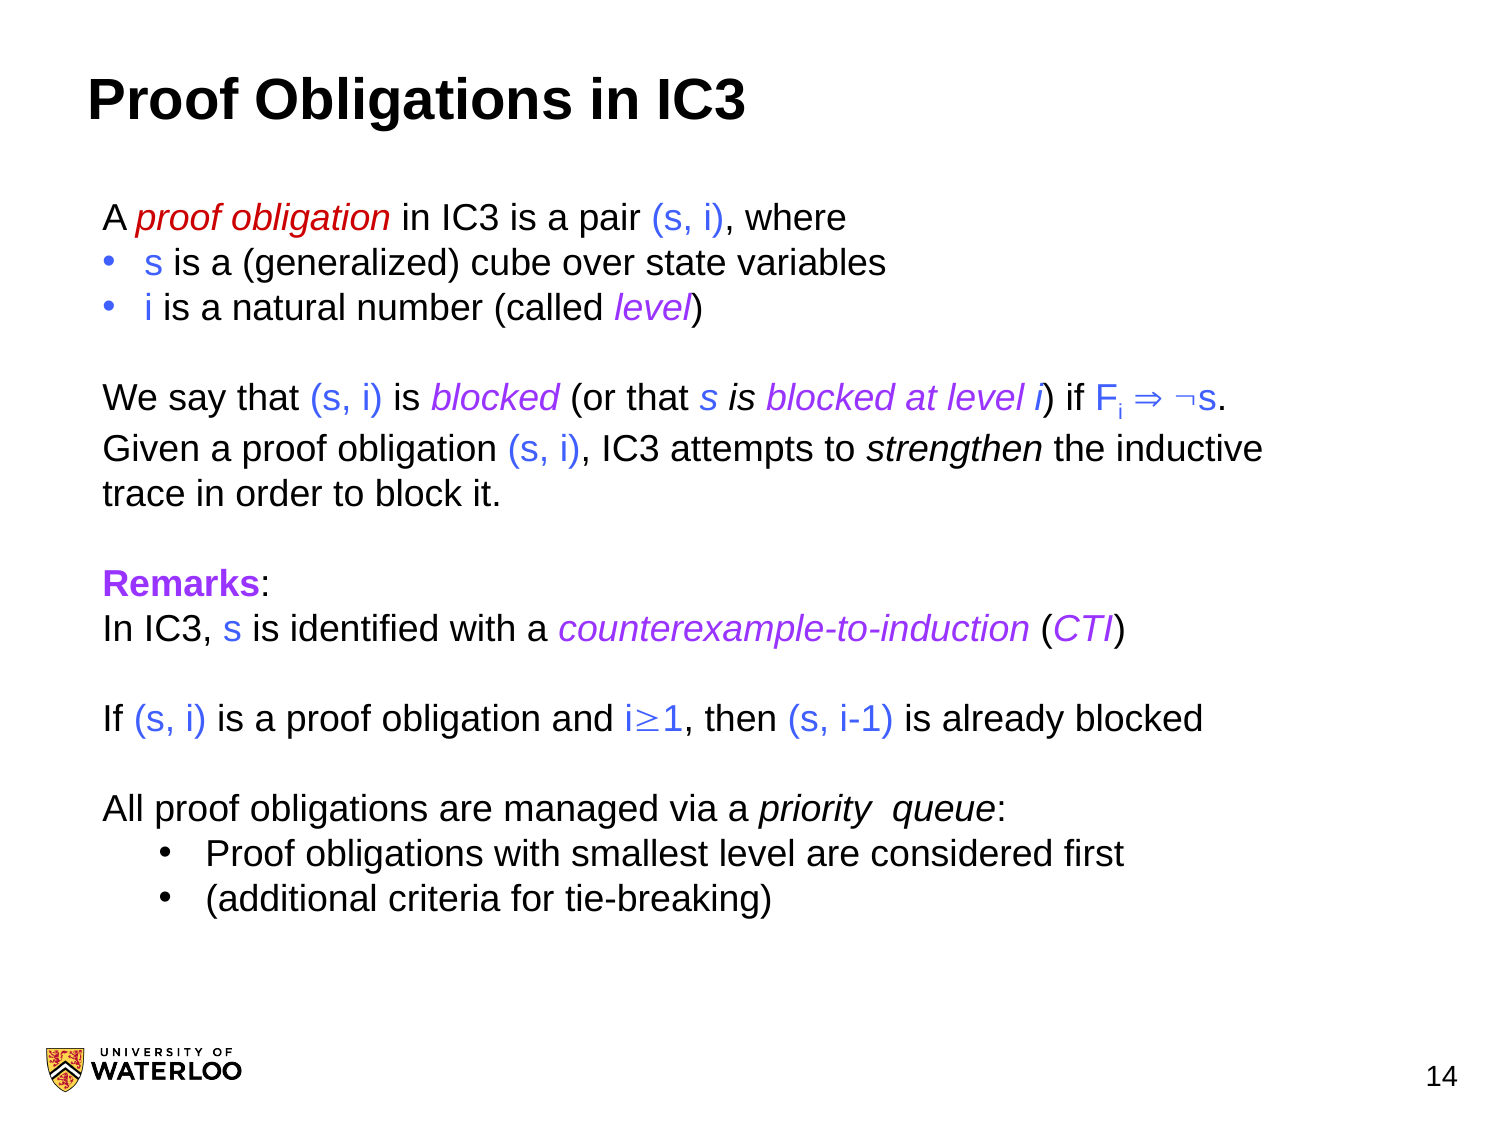

# Proof Obligations in IC3
A proof obligation in IC3 is a pair (s, i), where
s is a (generalized) cube over state variables
i is a natural number (called level)

We say that (s, i) is blocked (or that s is blocked at level i) if Fi ⇒ ¬s.
Given a proof obligation (s, i), IC3 attempts to strengthen the inductive trace in order to block it.
Remarks:
In IC3, s is identified with a counterexample-to-induction (CTI)

If (s, i) is a proof obligation and i≥1, then (s, i-1) is already blocked

All proof obligations are managed via a priority  queue:
Proof obligations with smallest level are considered first
(additional criteria for tie-breaking)